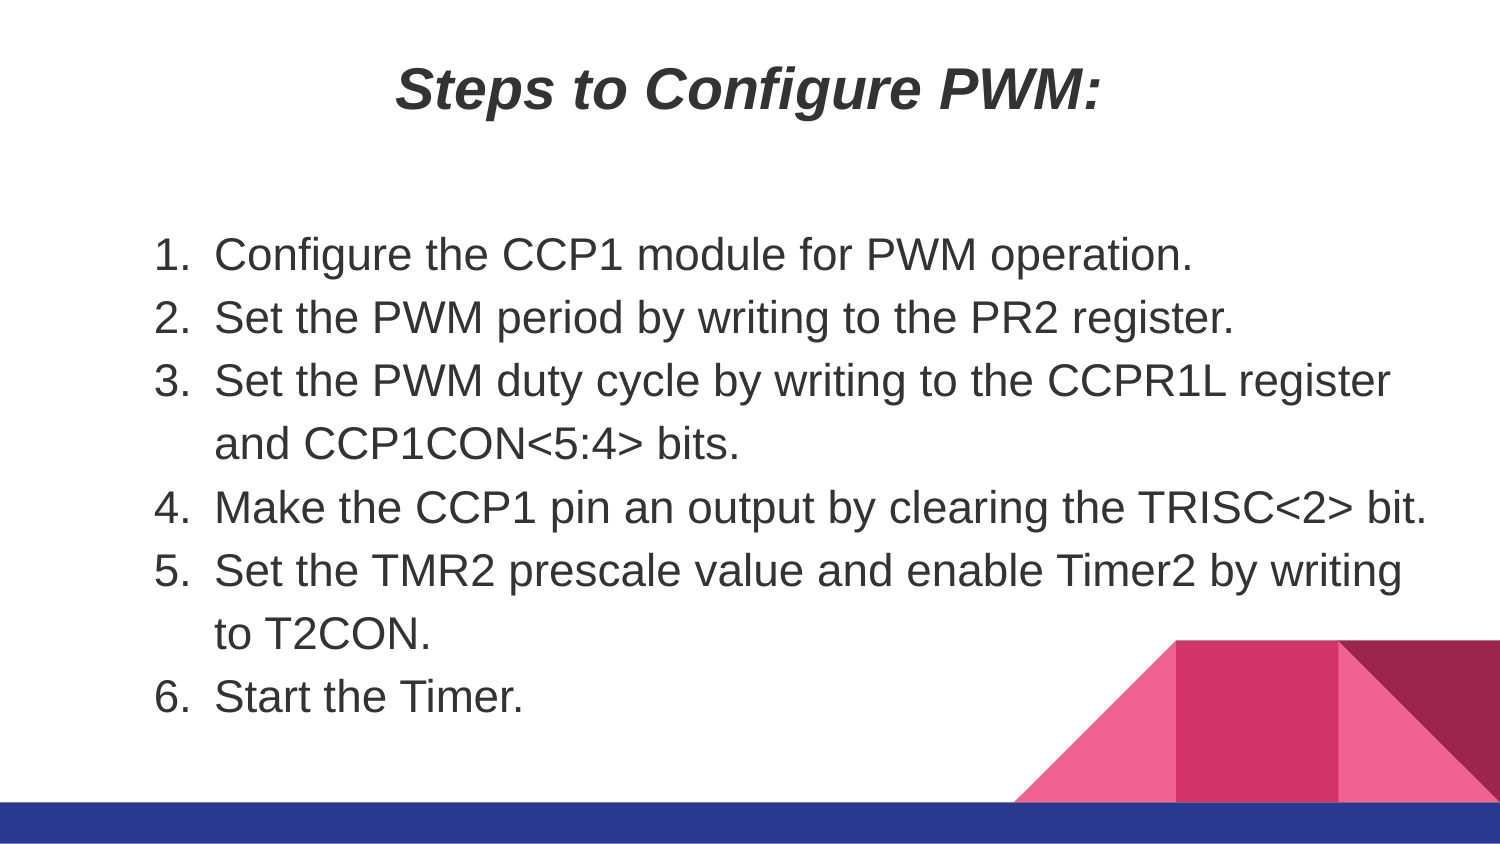

# Steps to Configure PWM:

Configure the CCP1 module for PWM operation.
Set the PWM period by writing to the PR2 register.
Set the PWM duty cycle by writing to the CCPR1L register and CCP1CON<5:4> bits.
Make the CCP1 pin an output by clearing the TRISC<2> bit.
Set the TMR2 prescale value and enable Timer2 by writing to T2CON.
Start the Timer.